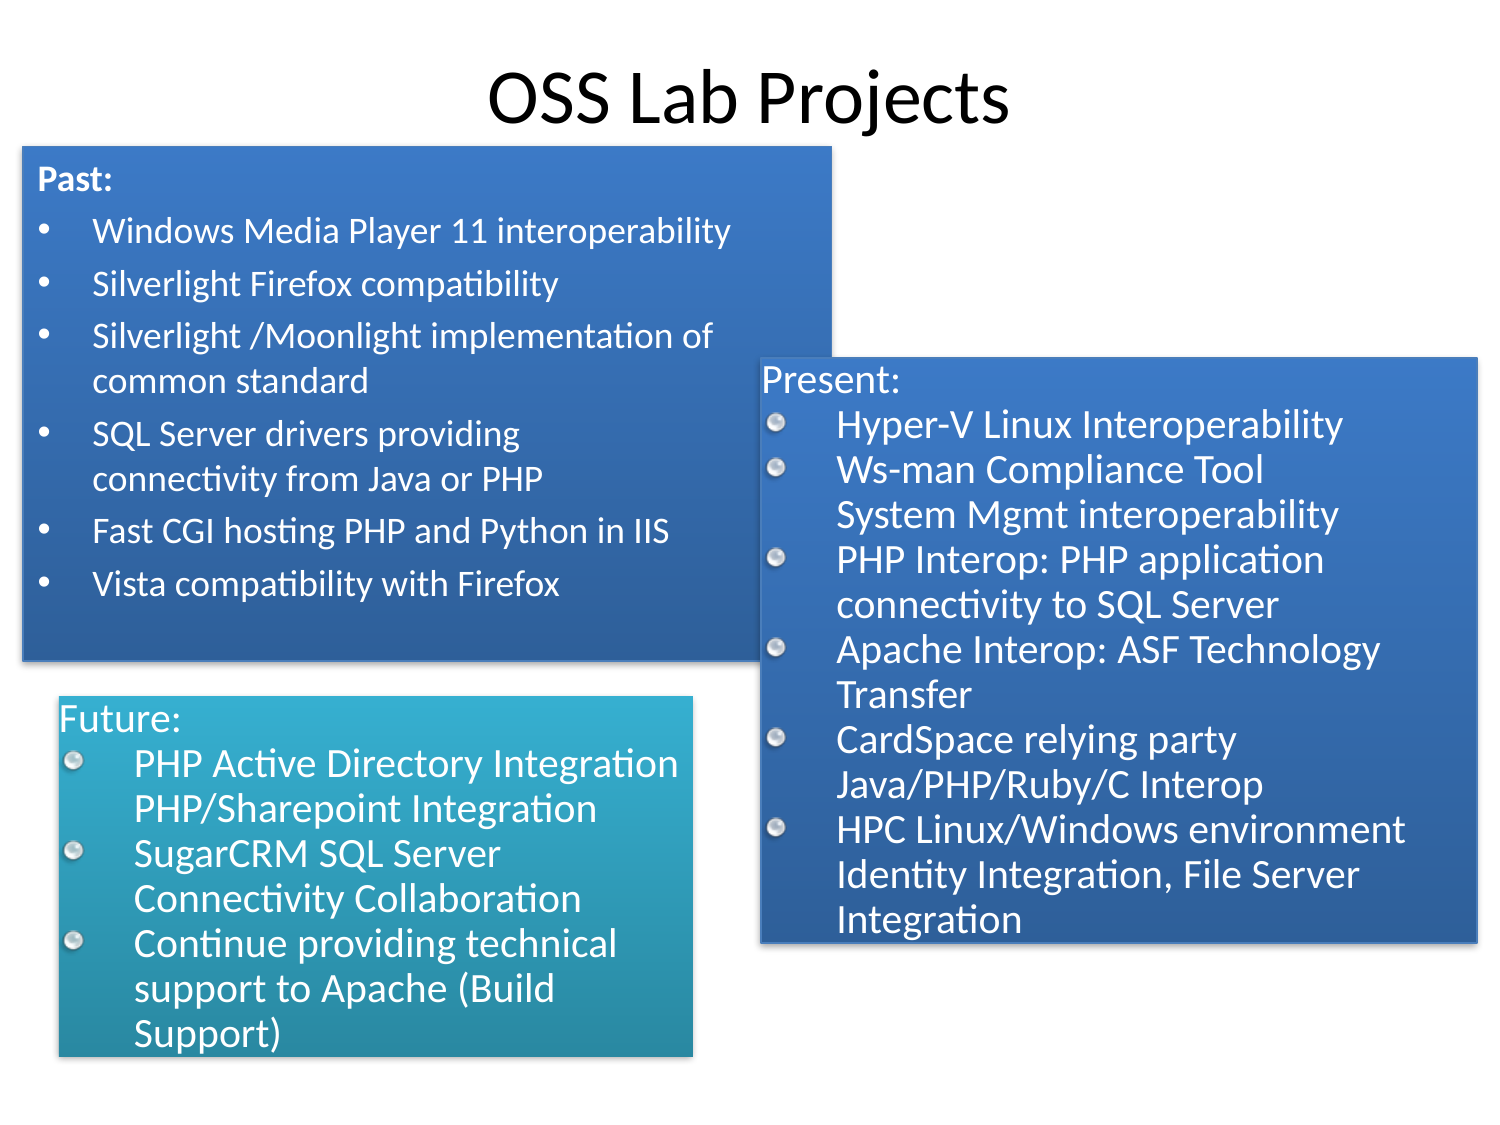

# OSS Lab Projects
Past:
Windows Media Player 11 interoperability
Silverlight Firefox compatibility
Silverlight /Moonlight implementation of common standard
SQL Server drivers providing
connectivity from Java or PHP
Fast CGI hosting PHP and Python in IIS
Vista compatibility with Firefox
Present:
Hyper-V Linux Interoperability
Ws-man Compliance Tool
System Mgmt interoperability
PHP Interop: PHP application connectivity to SQL Server
Apache Interop: ASF Technology Transfer
CardSpace relying party
Java/PHP/Ruby/C Interop
HPC Linux/Windows environment
Identity Integration, File Server Integration
Future:
PHP Active Directory Integration PHP/Sharepoint Integration
SugarCRM SQL Server Connectivity Collaboration
Continue providing technical support to Apache (Build Support)